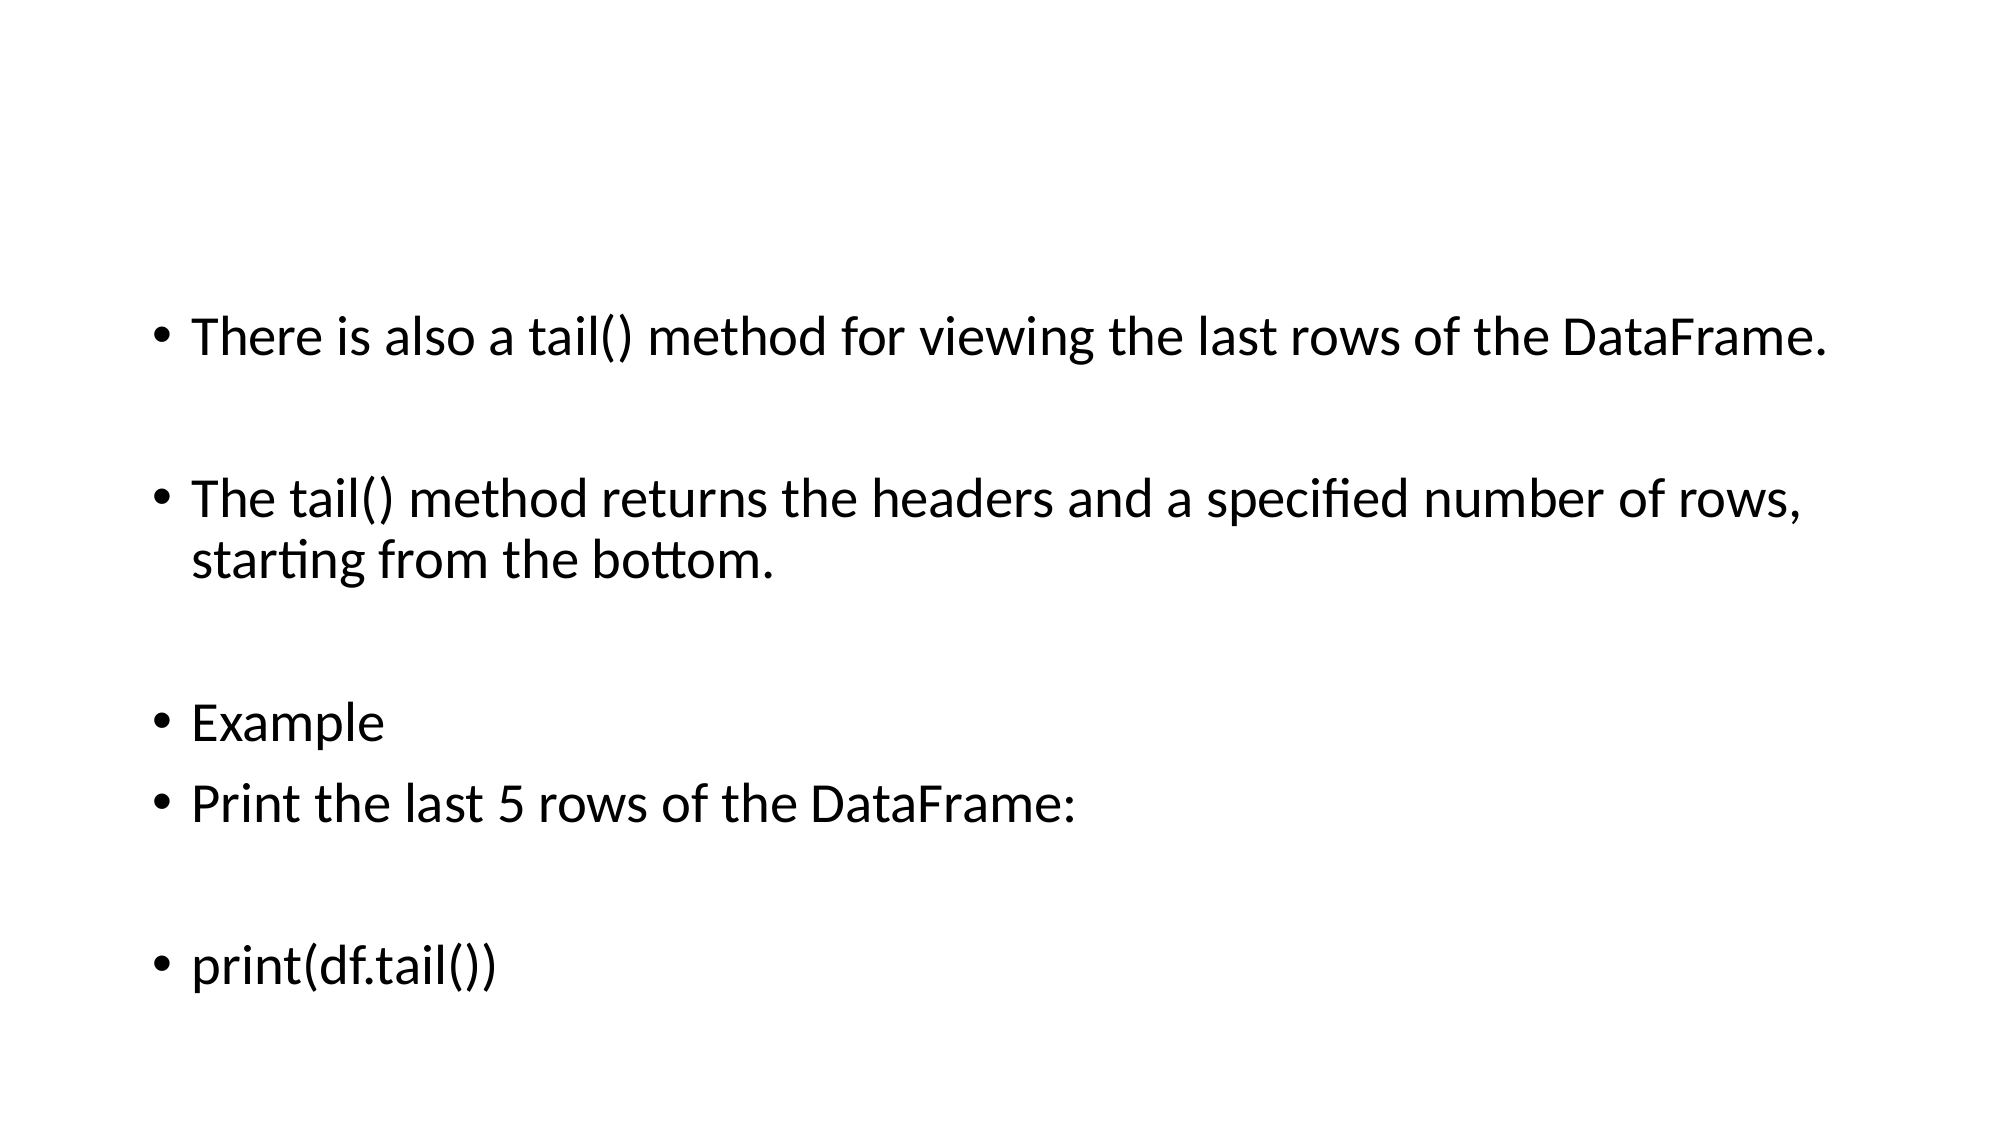

#
There is also a tail() method for viewing the last rows of the DataFrame.

The tail() method returns the headers and a specified number of rows, starting from the bottom.

Example
Print the last 5 rows of the DataFrame:

print(df.tail())